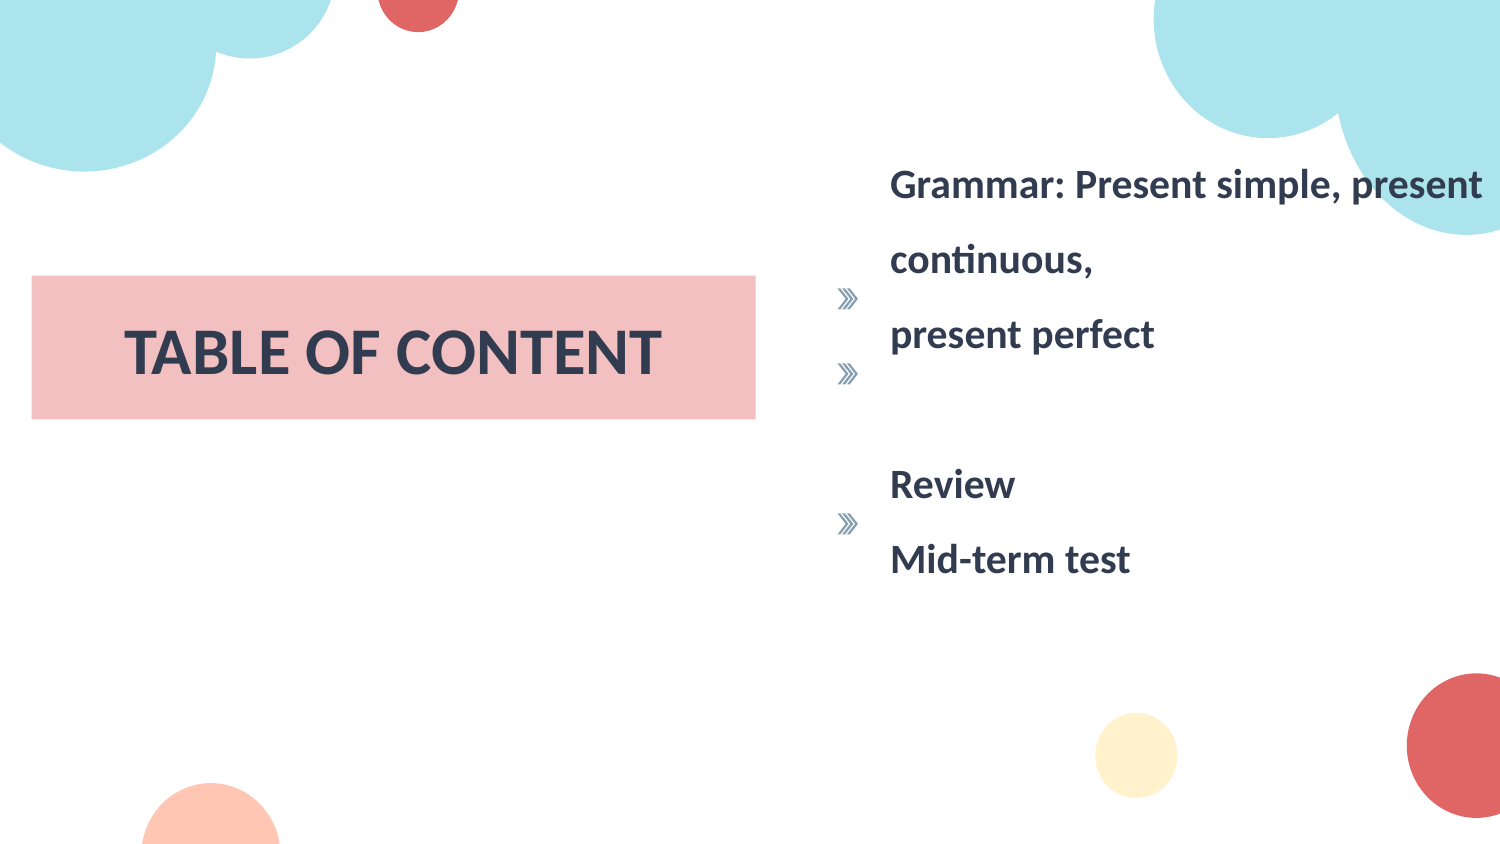

# Grammar: Present simple, present continuous, present perfect Review Mid-term test
TABLE OF CONTENT